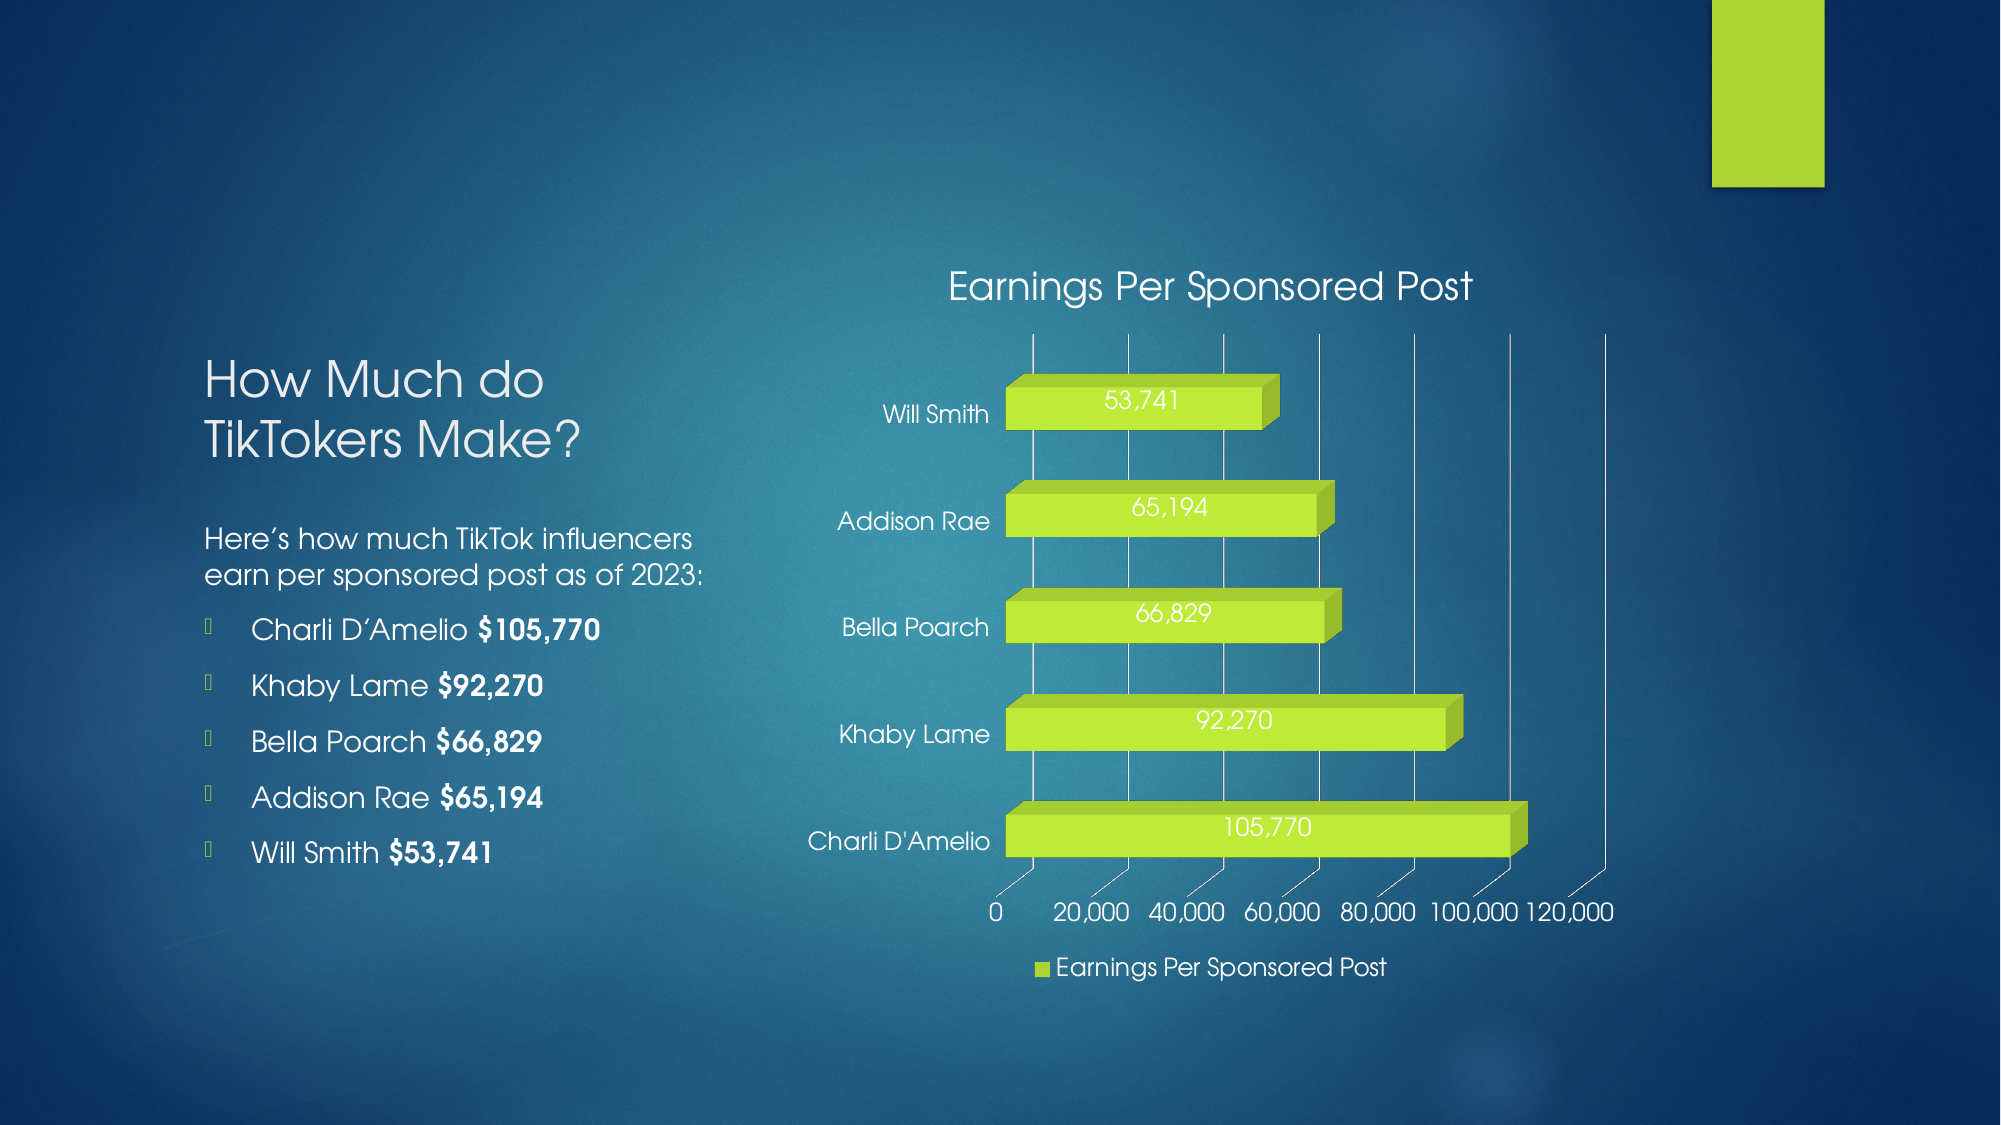

# How Much do TikTokers Make?

[unsupported chart]

Here’s how much TikTok influencers earn per sponsored post as of 2023:
Charli D’Amelio $105,770
Khaby Lame $92,270
Bella Poarch $66,829
Addison Rae $65,194
Will Smith $53,741